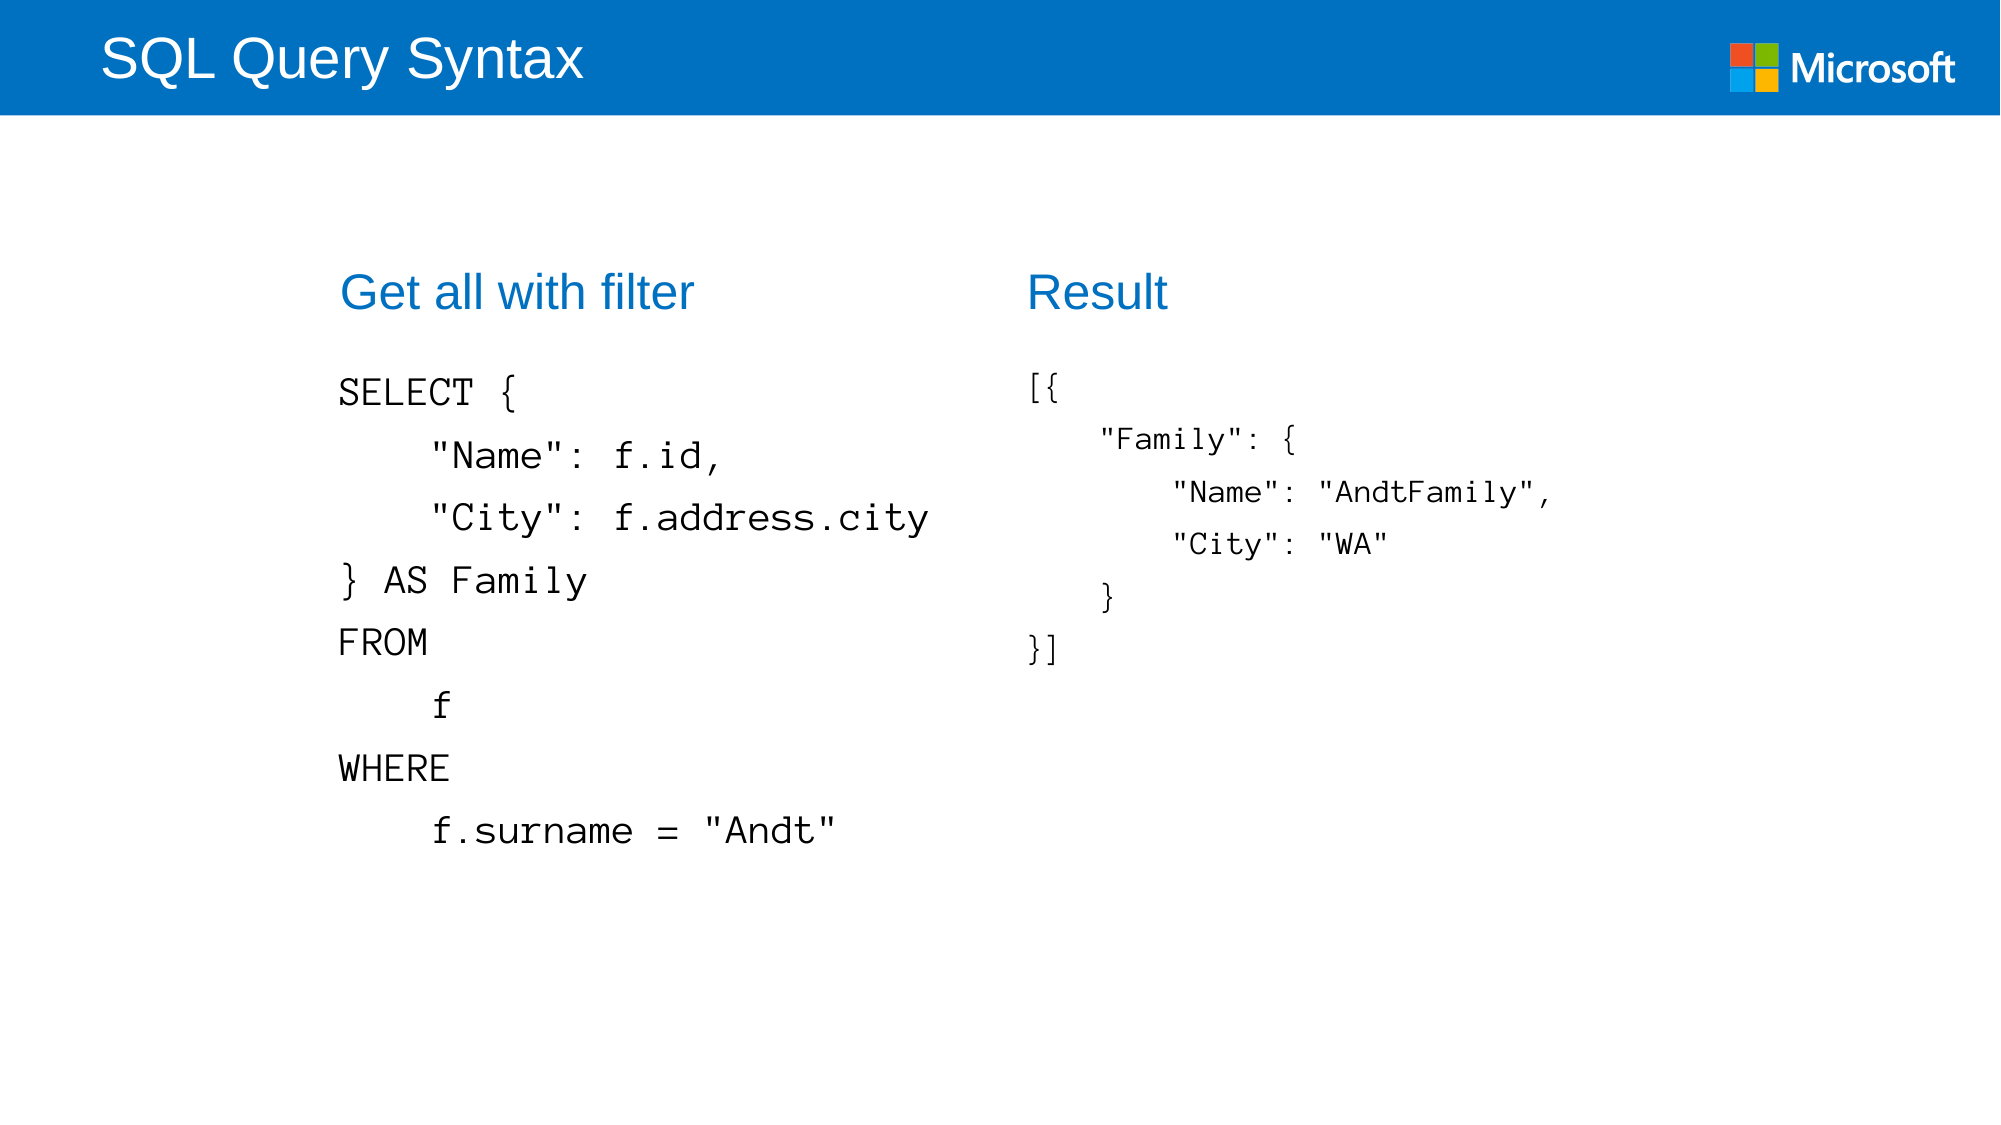

# SQL Query Syntax
Get all with filter
Result
SELECT {
    "Name": f.id,
    "City": f.address.city
} AS Family
FROM
    f
WHERE
    f.surname = "Andt"
[{
    "Family": {
        "Name": "AndtFamily",
        "City": "WA"
    }
}]